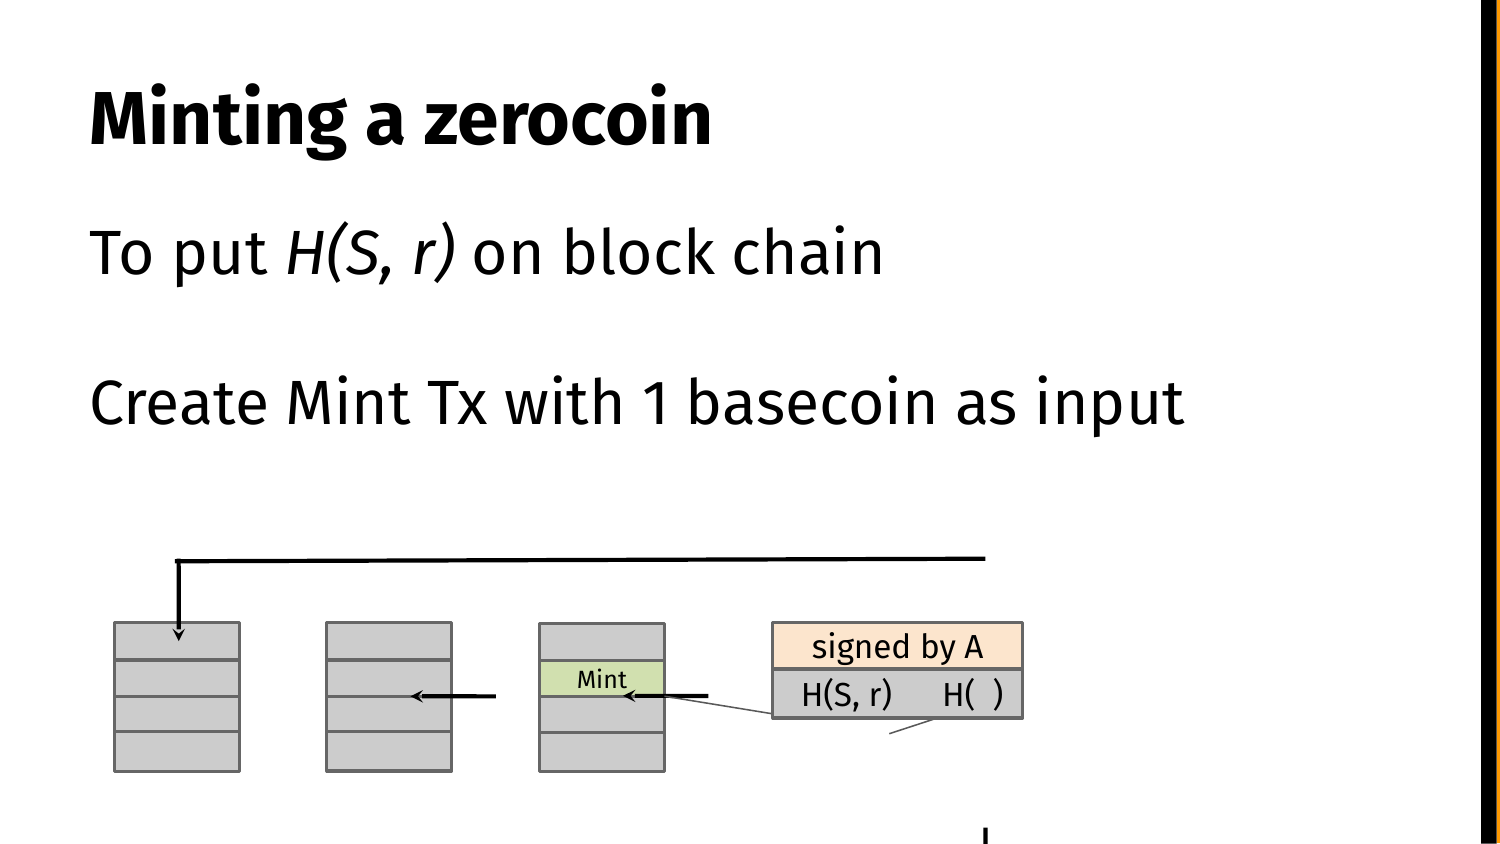

Minting a zerocoin
To put H(S, r) on block chain

Create Mint Tx with 1 basecoin as input

signed by A

Mint
 H(S, r)	H(  )